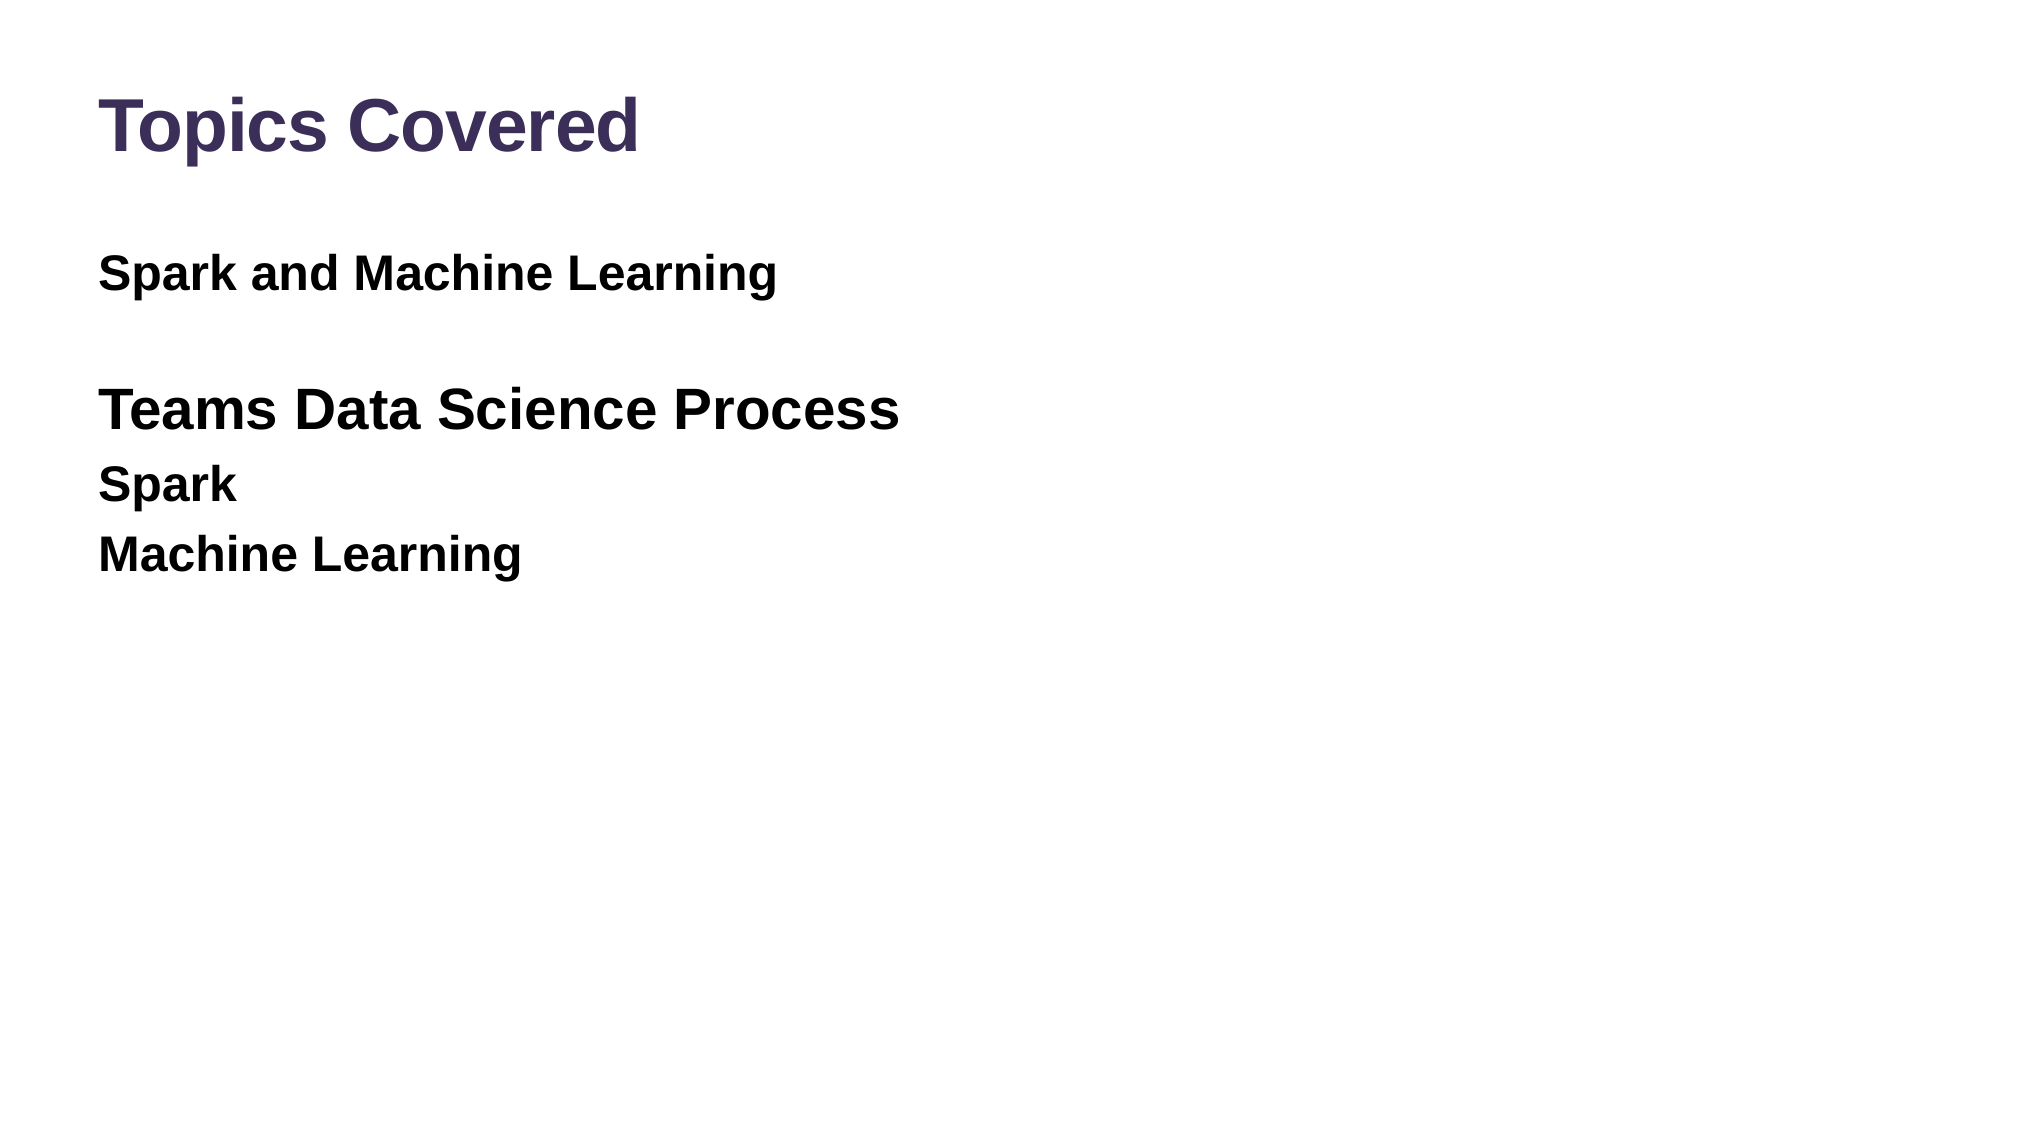

# Topics Covered
Spark and Machine Learning
Teams Data Science Process
Spark
Machine Learning